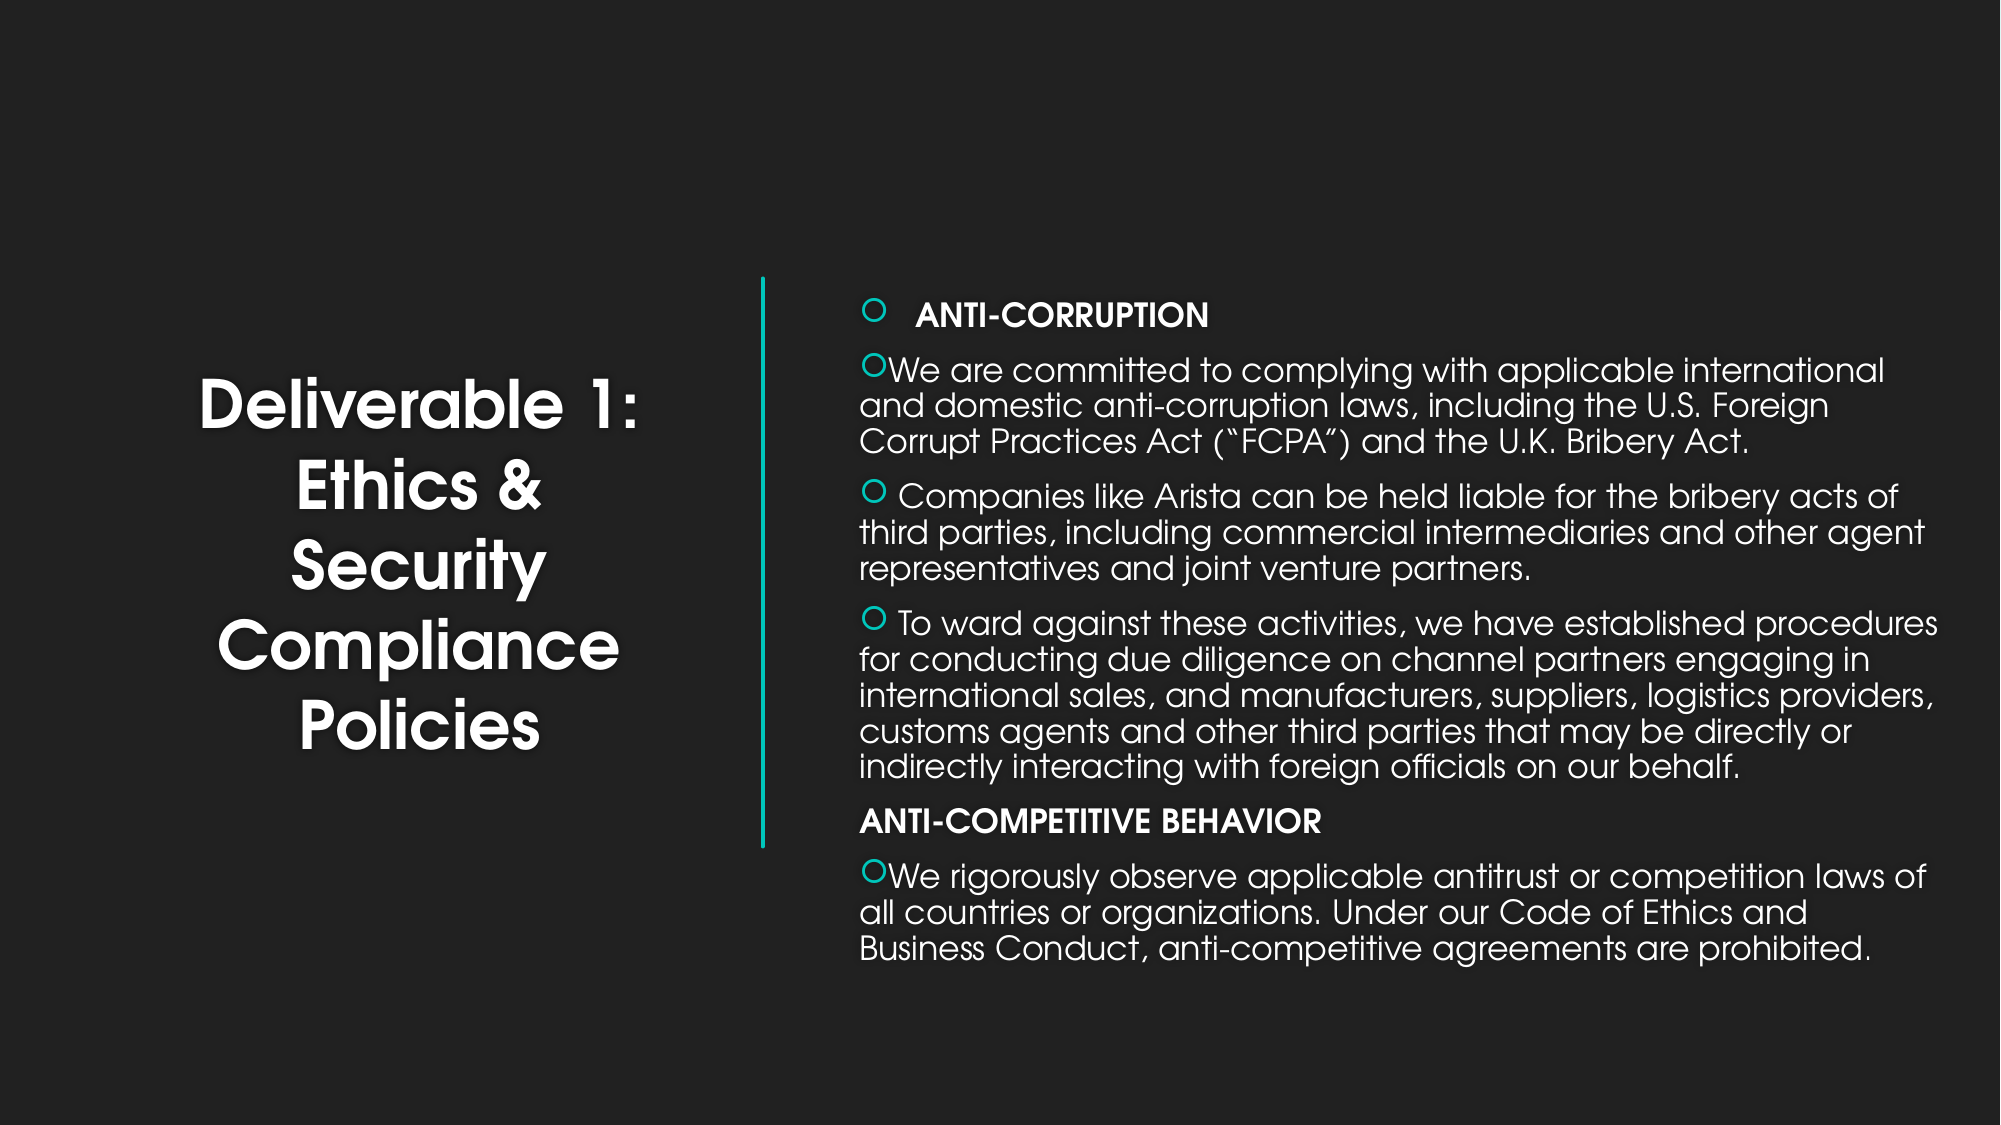

ANTI-CORRUPTION
We are committed to complying with applicable international and domestic anti-corruption laws, including the U.S. Foreign Corrupt Practices Act (“FCPA”) and the U.K. Bribery Act.
 Companies like Arista can be held liable for the bribery acts of third parties, including commercial intermediaries and other agent representatives and joint venture partners.
 To ward against these activities, we have established procedures for conducting due diligence on channel partners engaging in international sales, and manufacturers, suppliers, logistics providers, customs agents and other third parties that may be directly or indirectly interacting with foreign officials on our behalf.
ANTI-COMPETITIVE BEHAVIOR
We rigorously observe applicable antitrust or competition laws of all countries or organizations. Under our Code of Ethics and Business Conduct, anti-competitive agreements are prohibited.
# Deliverable 1: Ethics & Security Compliance Policies